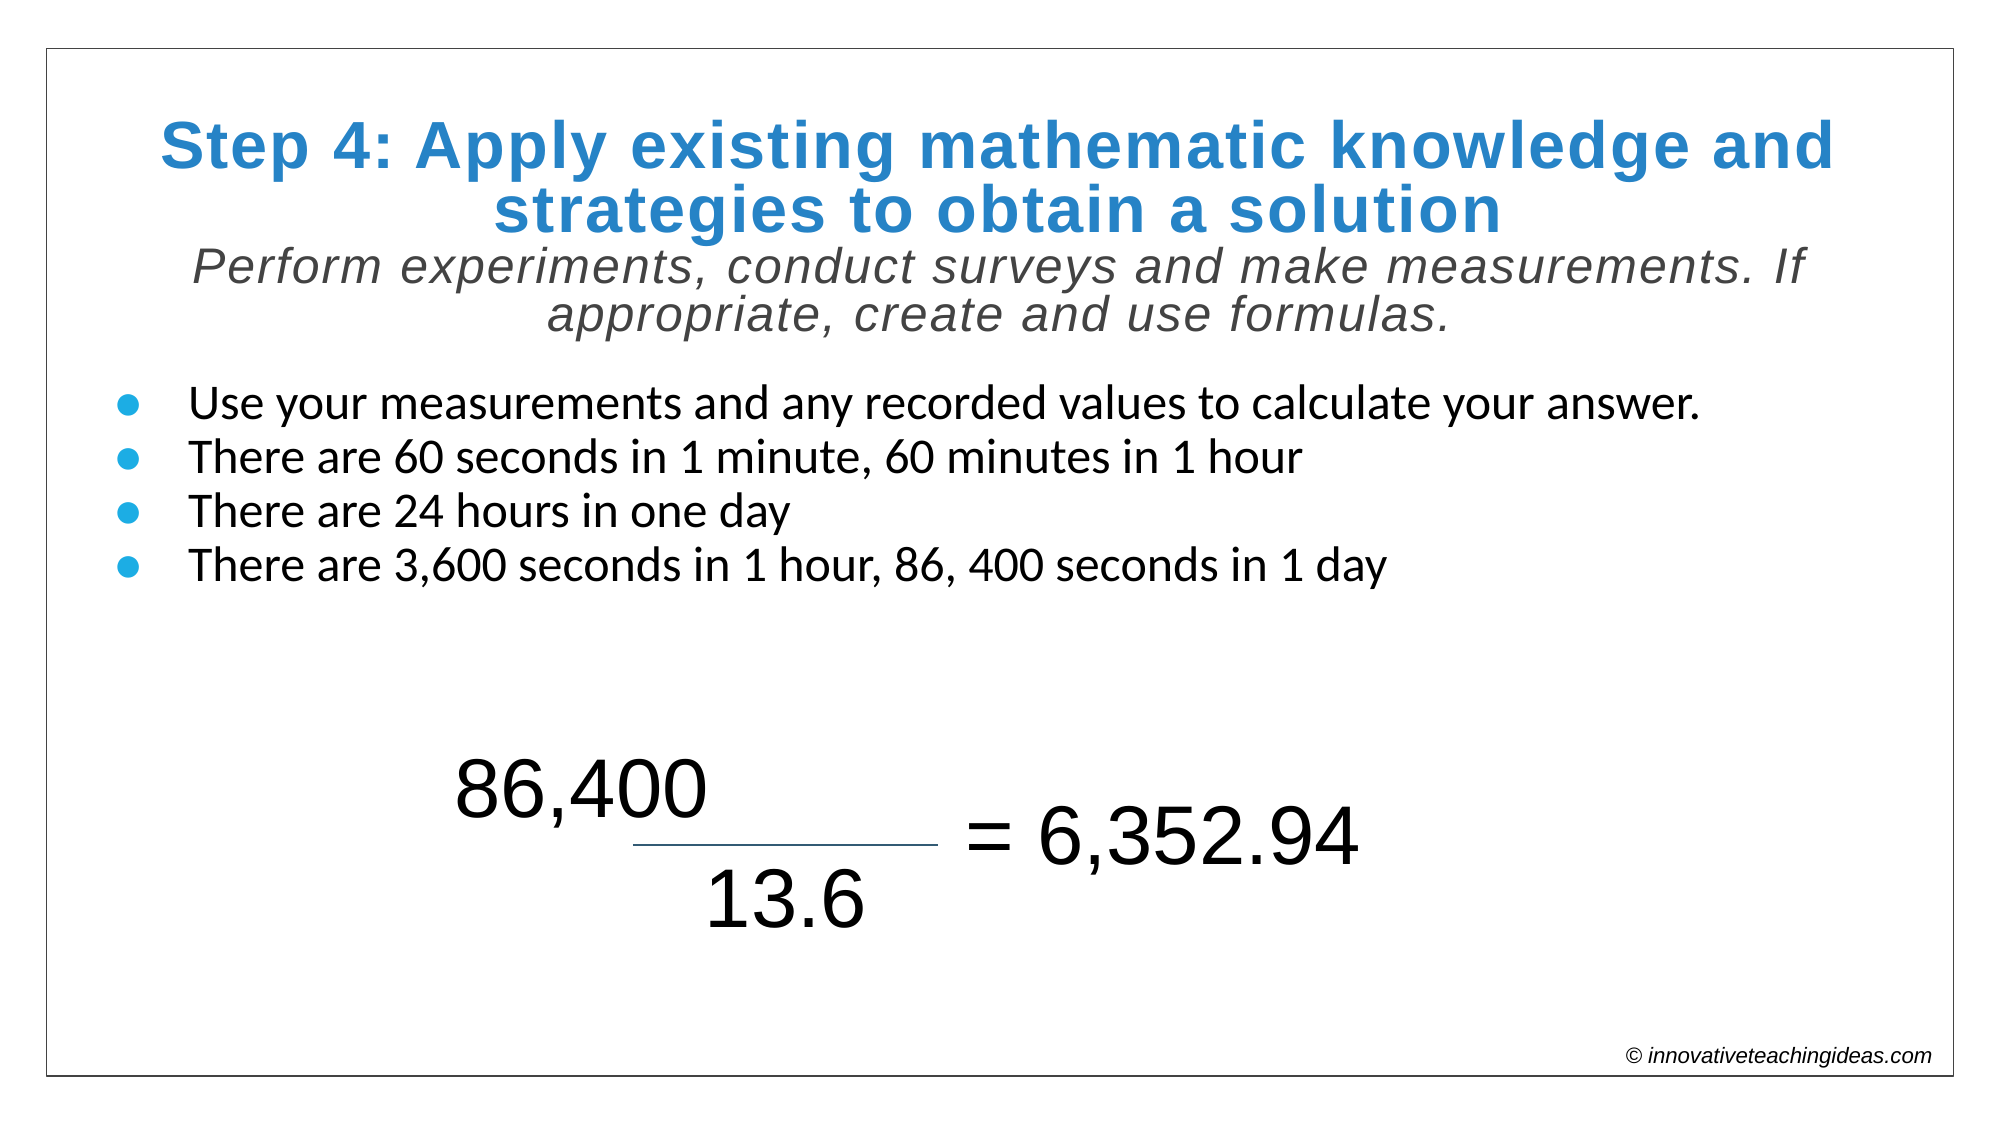

# Step 4: Apply existing mathematic knowledge and strategies to obtain a solution Perform experiments, conduct surveys and make measurements. If appropriate, create and use formulas.
Use your measurements and any recorded values to calculate your answer.
There are 60 seconds in 1 minute, 60 minutes in 1 hour
There are 24 hours in one day
There are 3,600 seconds in 1 hour, 86, 400 seconds in 1 day
86,400
= 6,352.94
13.6
 © innovativeteachingideas.com